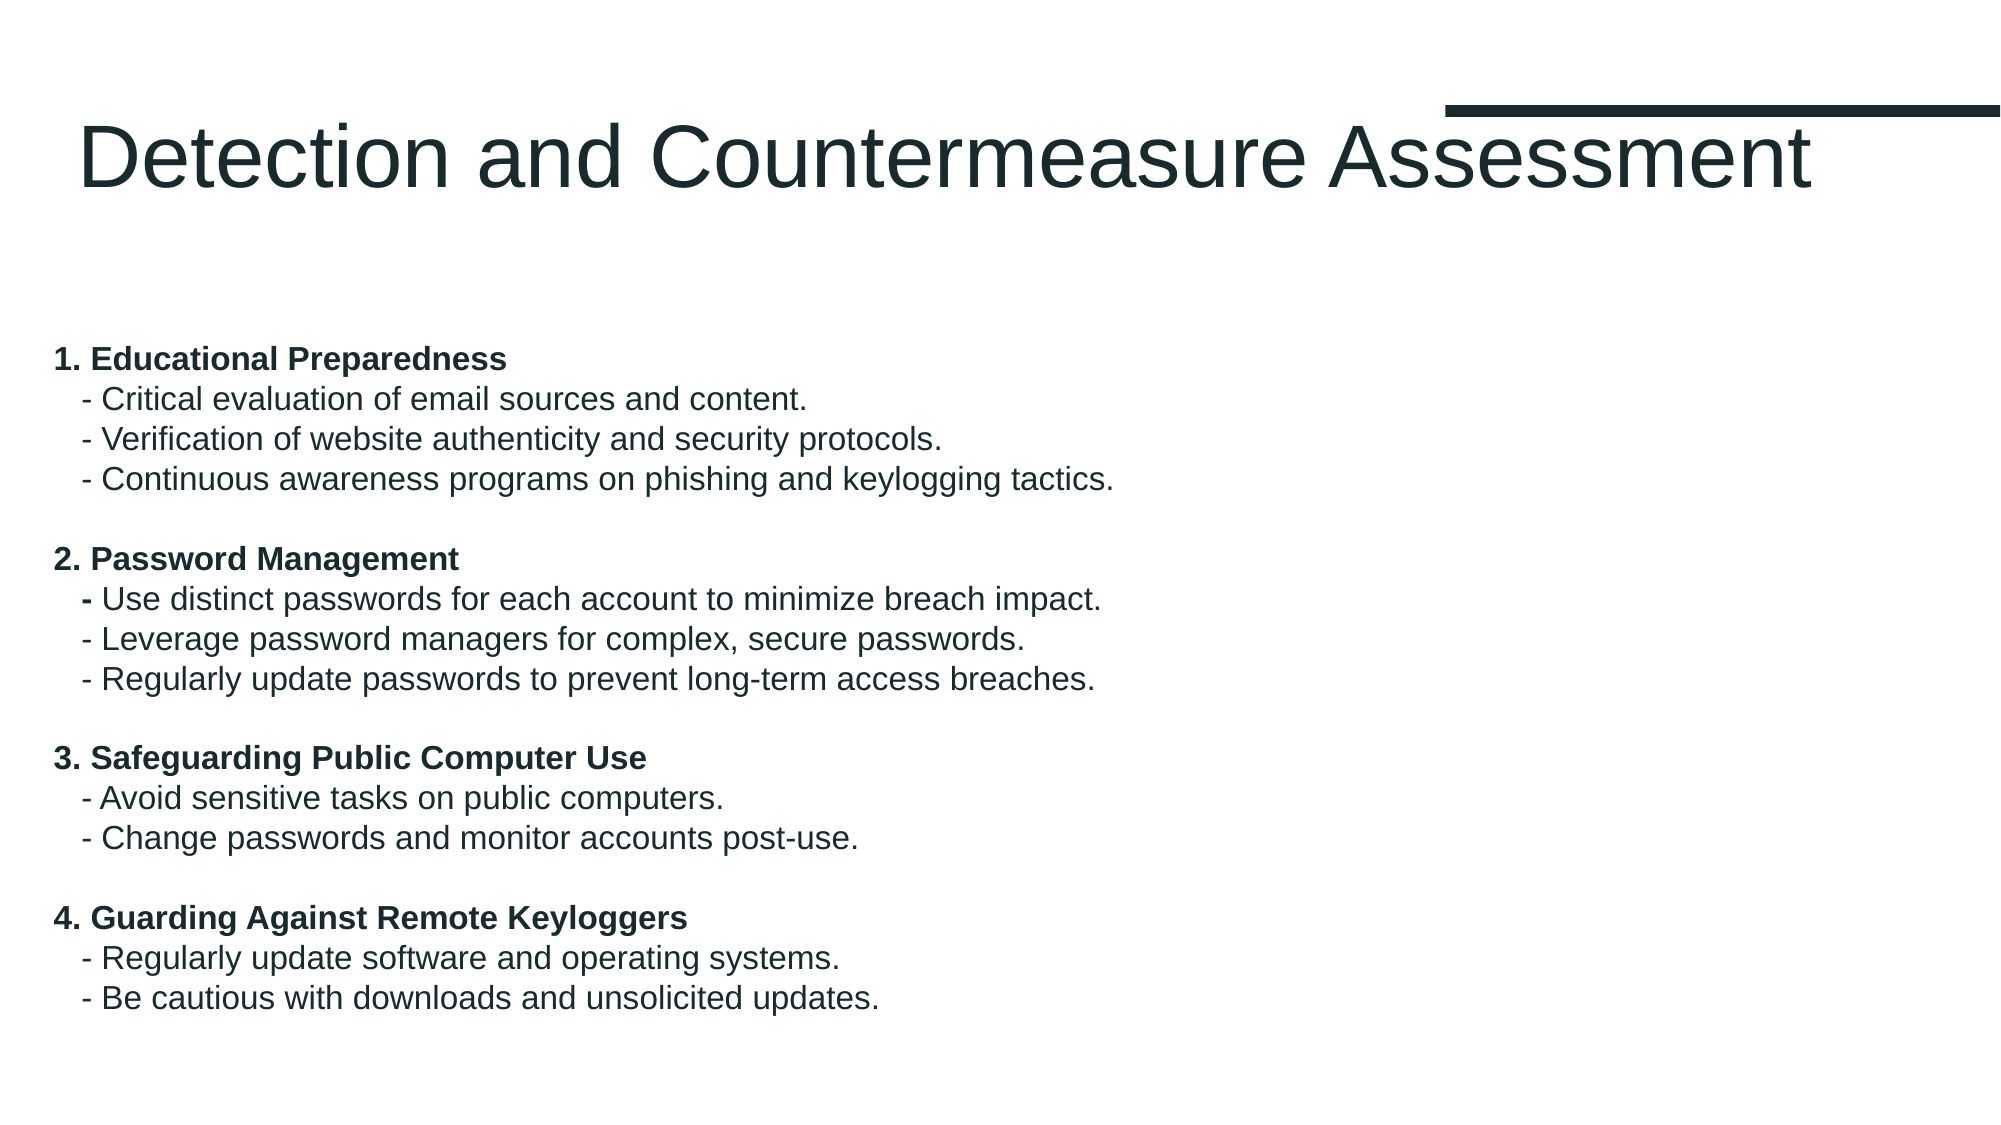

# Detection and Countermeasure Assessment

1. Educational Preparedness
   - Critical evaluation of email sources and content.
   - Verification of website authenticity and security protocols.
   - Continuous awareness programs on phishing and keylogging tactics.

2. Password Management
   - Use distinct passwords for each account to minimize breach impact.
   - Leverage password managers for complex, secure passwords.
   - Regularly update passwords to prevent long-term access breaches.

3. Safeguarding Public Computer Use
   - Avoid sensitive tasks on public computers.
   - Change passwords and monitor accounts post-use.

4. Guarding Against Remote Keyloggers
   - Regularly update software and operating systems.
   - Be cautious with downloads and unsolicited updates.

14